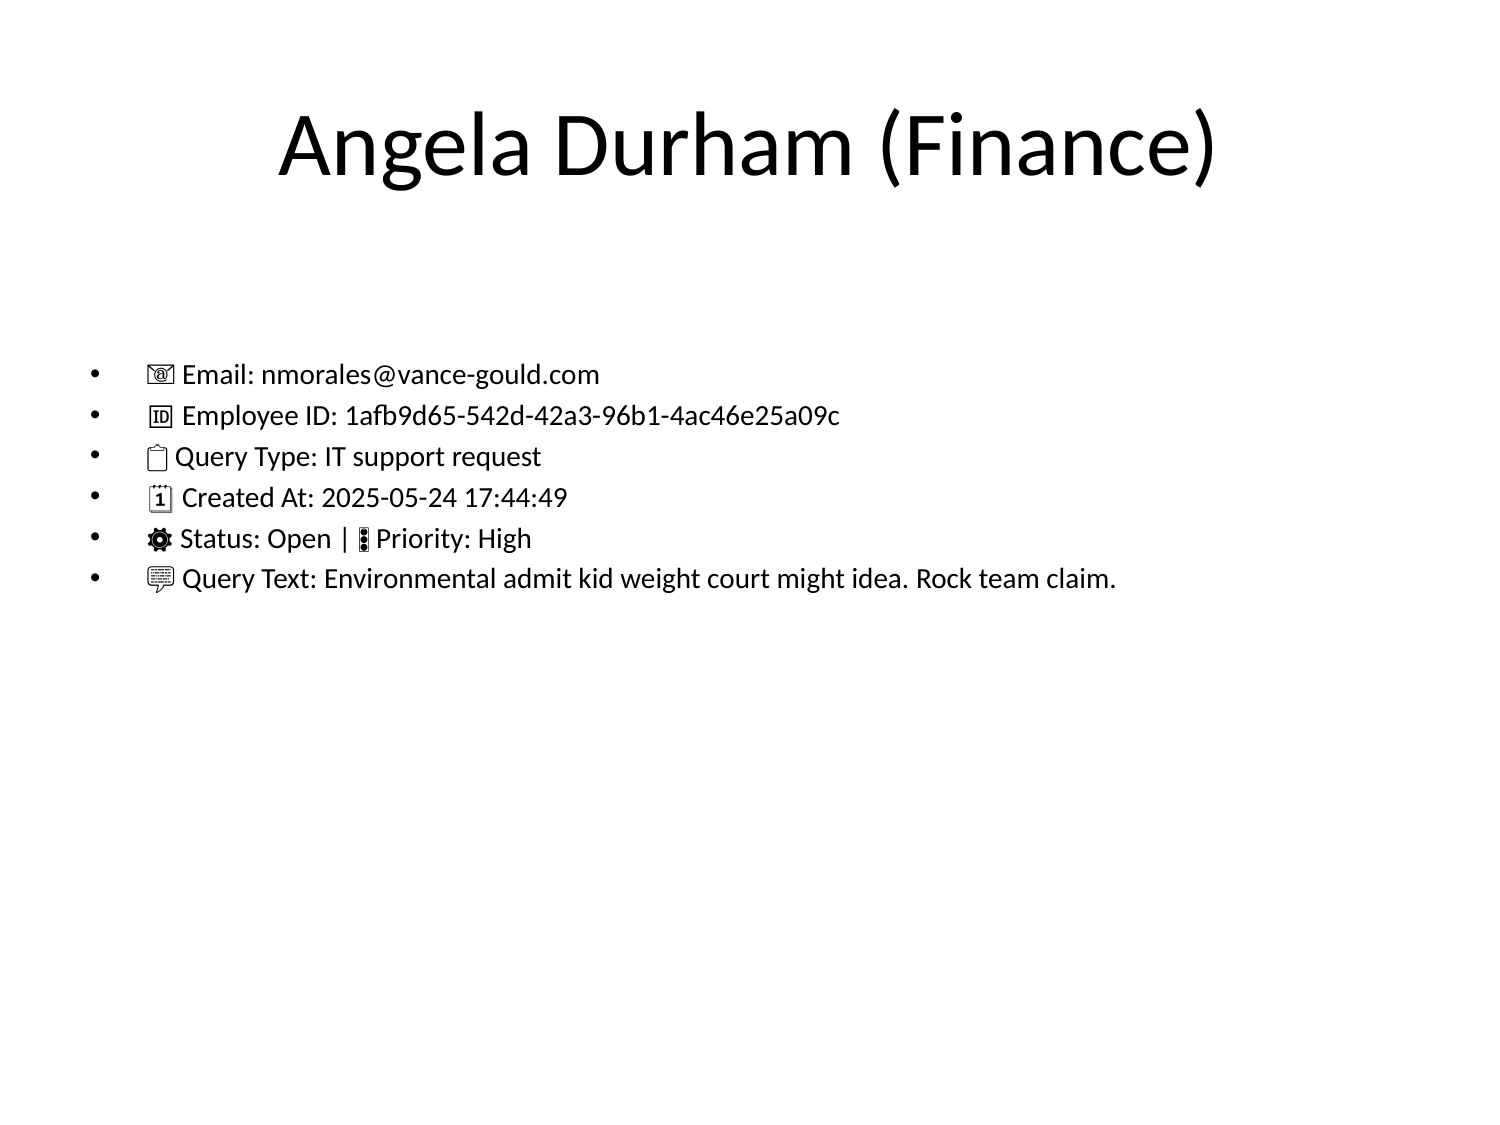

# Angela Durham (Finance)

📧 Email: nmorales@vance-gould.com
🆔 Employee ID: 1afb9d65-542d-42a3-96b1-4ac46e25a09c
📋 Query Type: IT support request
🗓 Created At: 2025-05-24 17:44:49
⚙ Status: Open | 🚦 Priority: High
💬 Query Text: Environmental admit kid weight court might idea. Rock team claim.